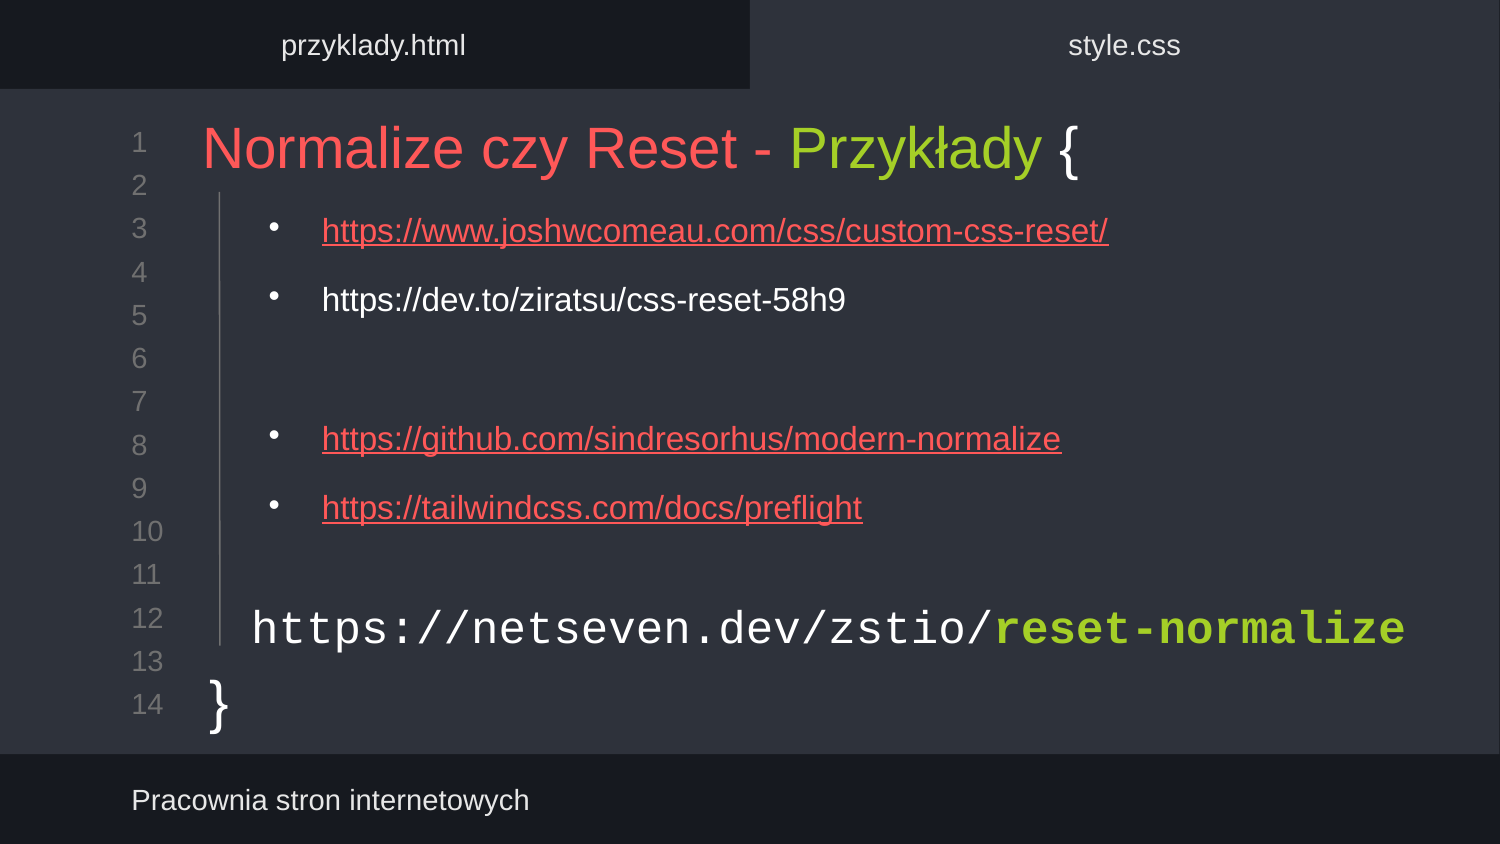

przyklady.html
style.css
# Normalize czy Reset - Przykłady {
}
https://www.joshwcomeau.com/css/custom-css-reset/
https://dev.to/ziratsu/css-reset-58h9

https://github.com/sindresorhus/modern-normalize
https://tailwindcss.com/docs/preflight
https://netseven.dev/zstio/reset-normalize
Pracownia stron internetowych